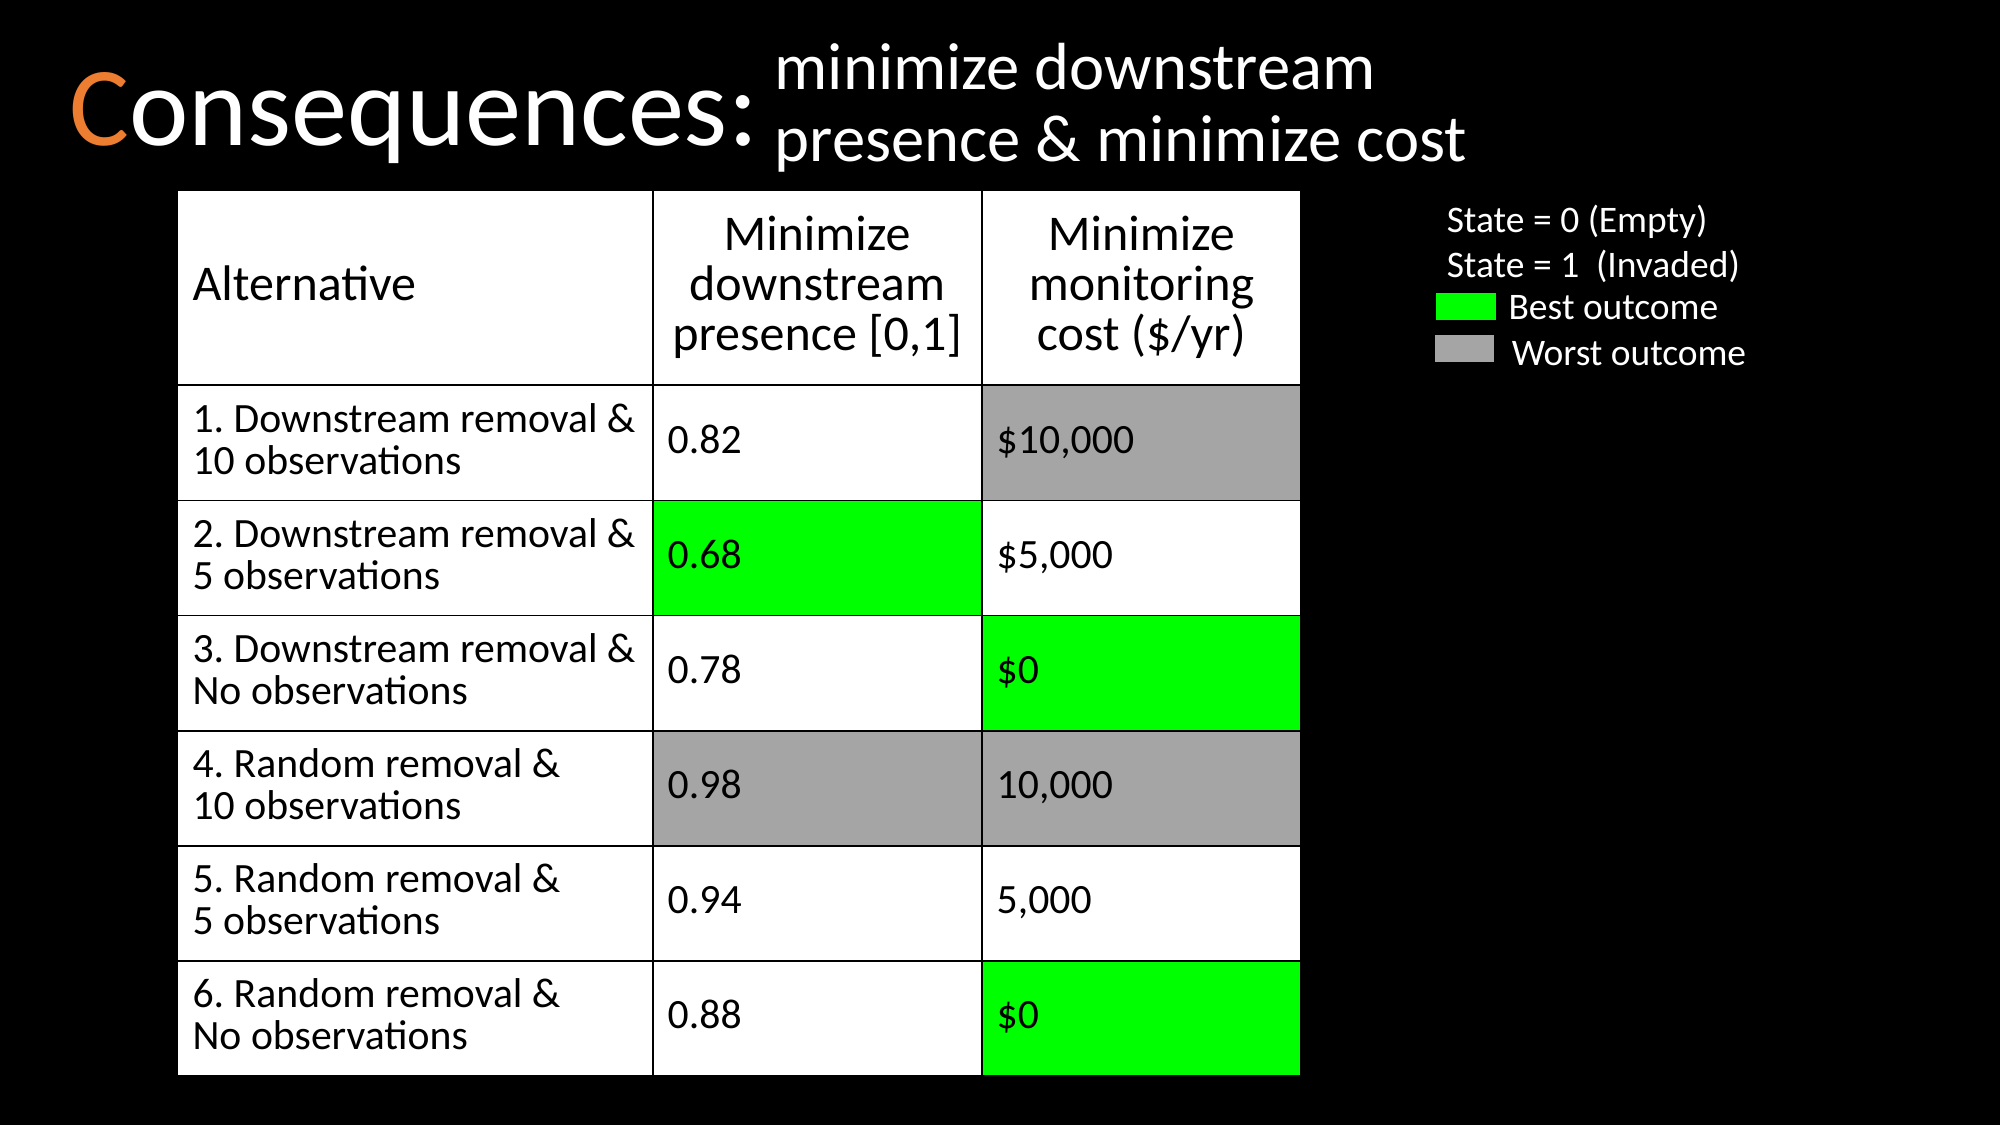

minimize downstream presence & minimize cost
Consequences:
State = 0 (Empty)
State = 1  (Invaded)
| Alternative | Minimize downstream presence [0,1] | Minimize monitoring cost ($/yr) |
| --- | --- | --- |
| 1. Downstream removal & 10 observations | 0.82 | $10,000 |
| 2. Downstream removal & 5 observations | 0.68 | $5,000 |
| 3. Downstream removal & No observations | 0.78 | $0 |
| 4. Random removal & 10 observations | 0.98 | 10,000 |
| 5. Random removal & 5 observations | 0.94 | 5,000 |
| 6. Random removal & No observations | 0.88 | $0 |
Best outcome

Worst outcome